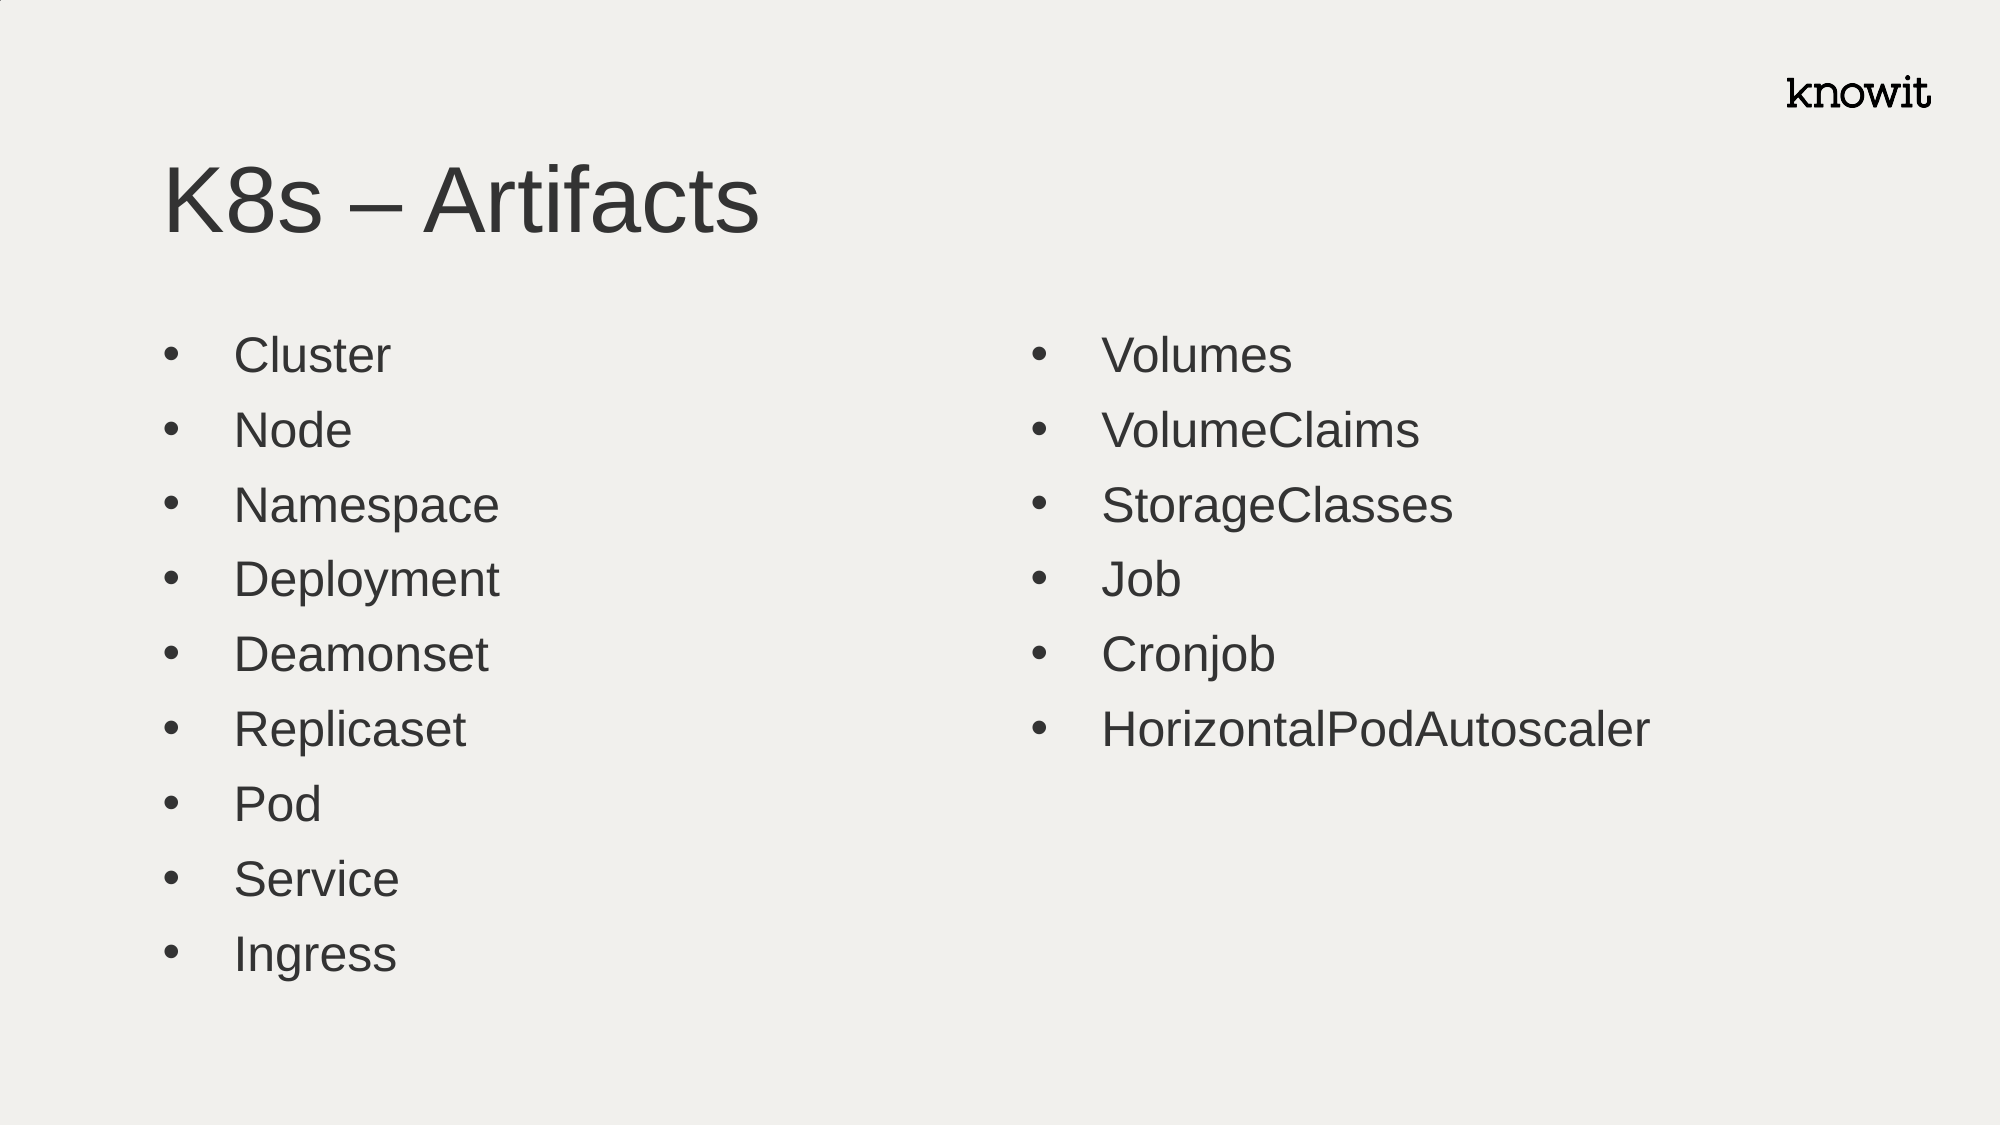

# K8s – Artifacts
Volumes
VolumeClaims
StorageClasses
Job
Cronjob
HorizontalPodAutoscaler

Cluster
Node
Namespace
Deployment
Deamonset
Replicaset
Pod
Service
Ingress